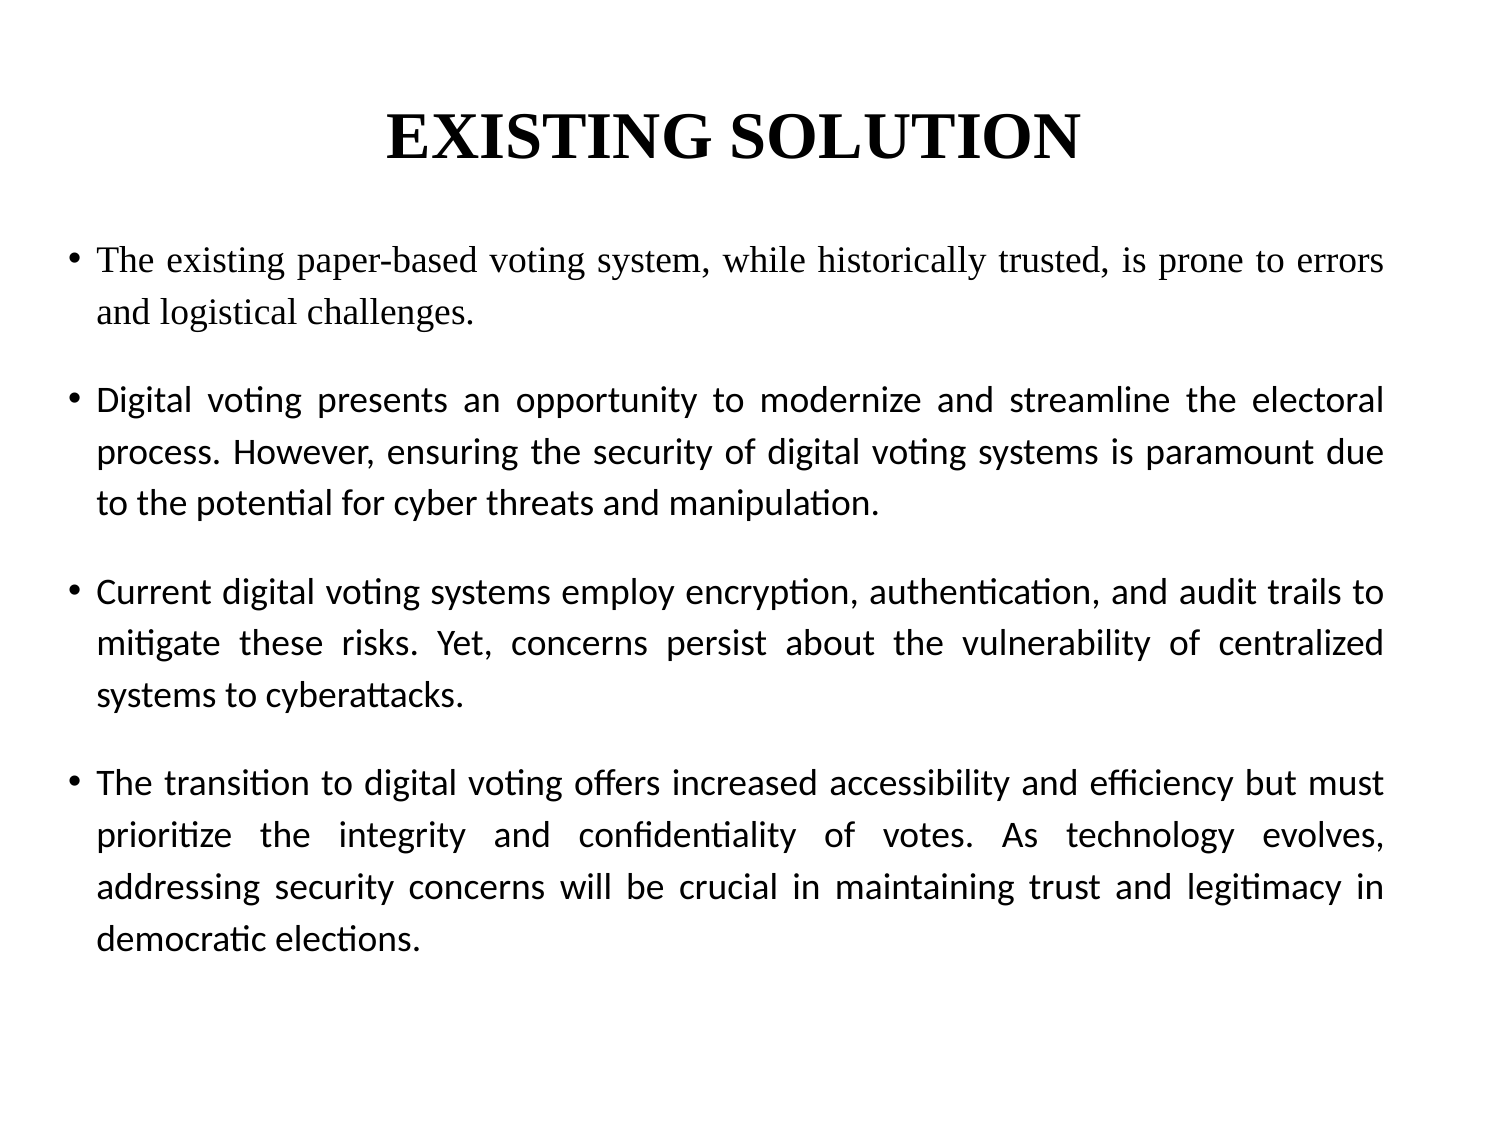

# EXISTING SOLUTION
The existing paper-based voting system, while historically trusted, is prone to errors and logistical challenges.
Digital voting presents an opportunity to modernize and streamline the electoral process. However, ensuring the security of digital voting systems is paramount due to the potential for cyber threats and manipulation.
Current digital voting systems employ encryption, authentication, and audit trails to mitigate these risks. Yet, concerns persist about the vulnerability of centralized systems to cyberattacks.
The transition to digital voting offers increased accessibility and efficiency but must prioritize the integrity and confidentiality of votes. As technology evolves, addressing security concerns will be crucial in maintaining trust and legitimacy in democratic elections.